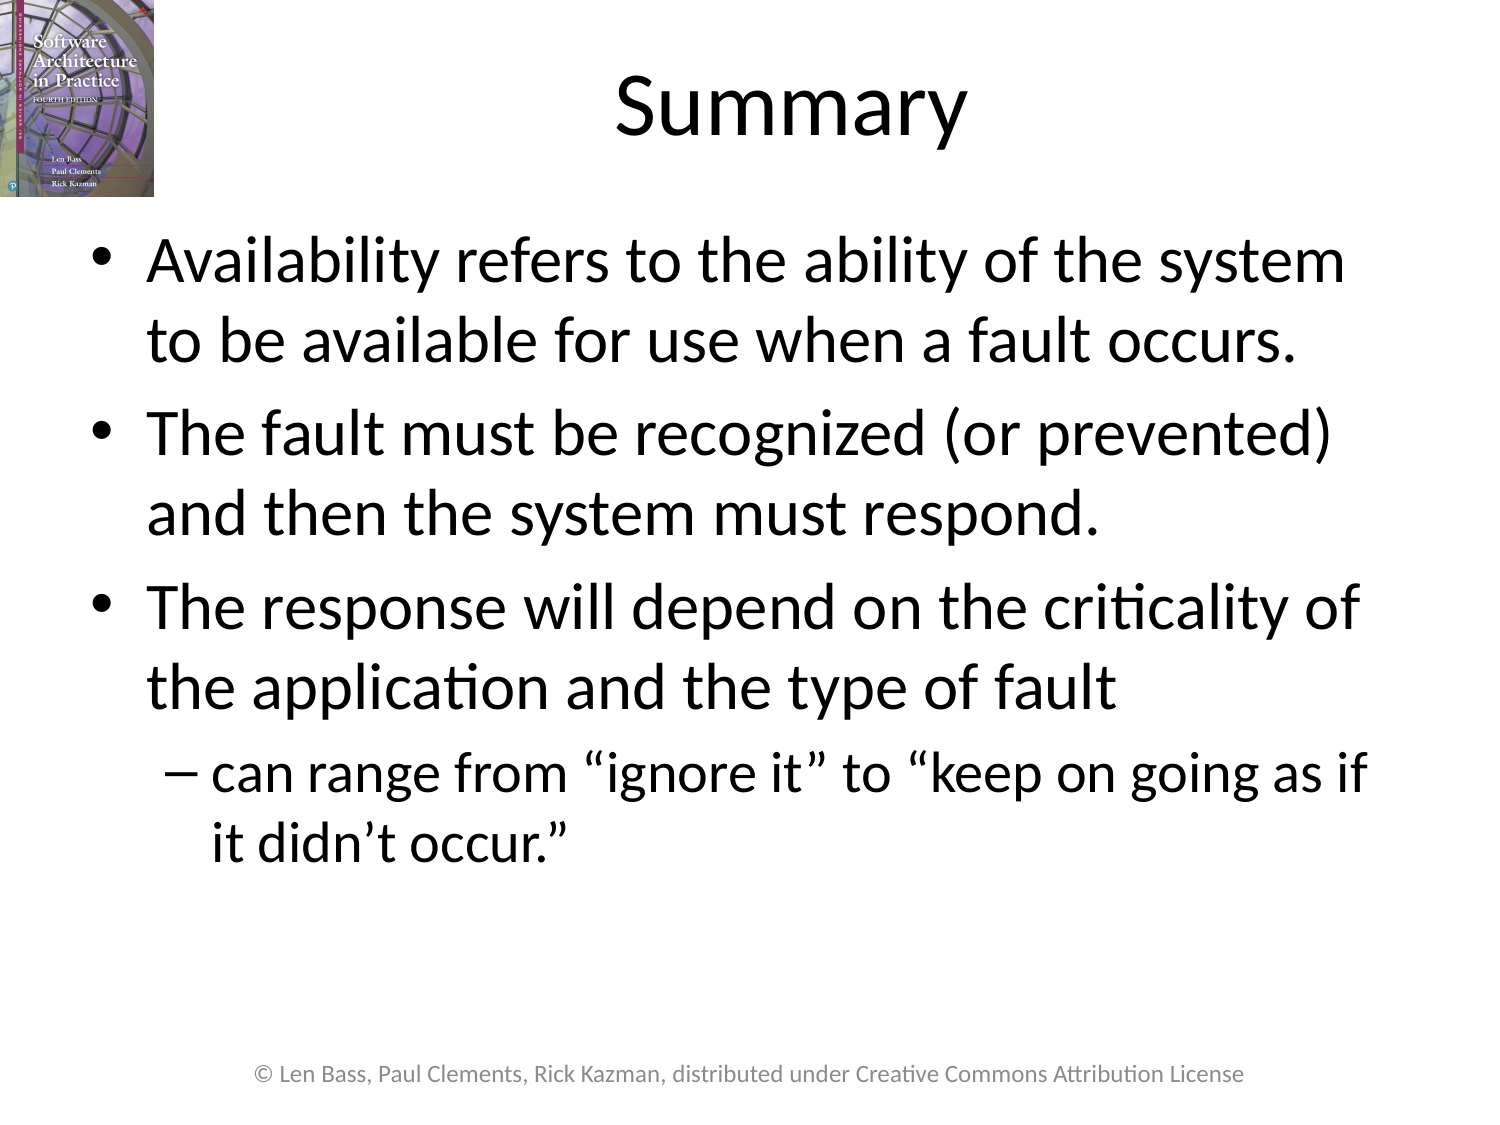

# Summary
Availability refers to the ability of the system to be available for use when a fault occurs.
The fault must be recognized (or prevented) and then the system must respond.
The response will depend on the criticality of the application and the type of fault
can range from “ignore it” to “keep on going as if it didn’t occur.”

© Len Bass, Paul Clements, Rick Kazman, distributed under Creative Commons Attribution License